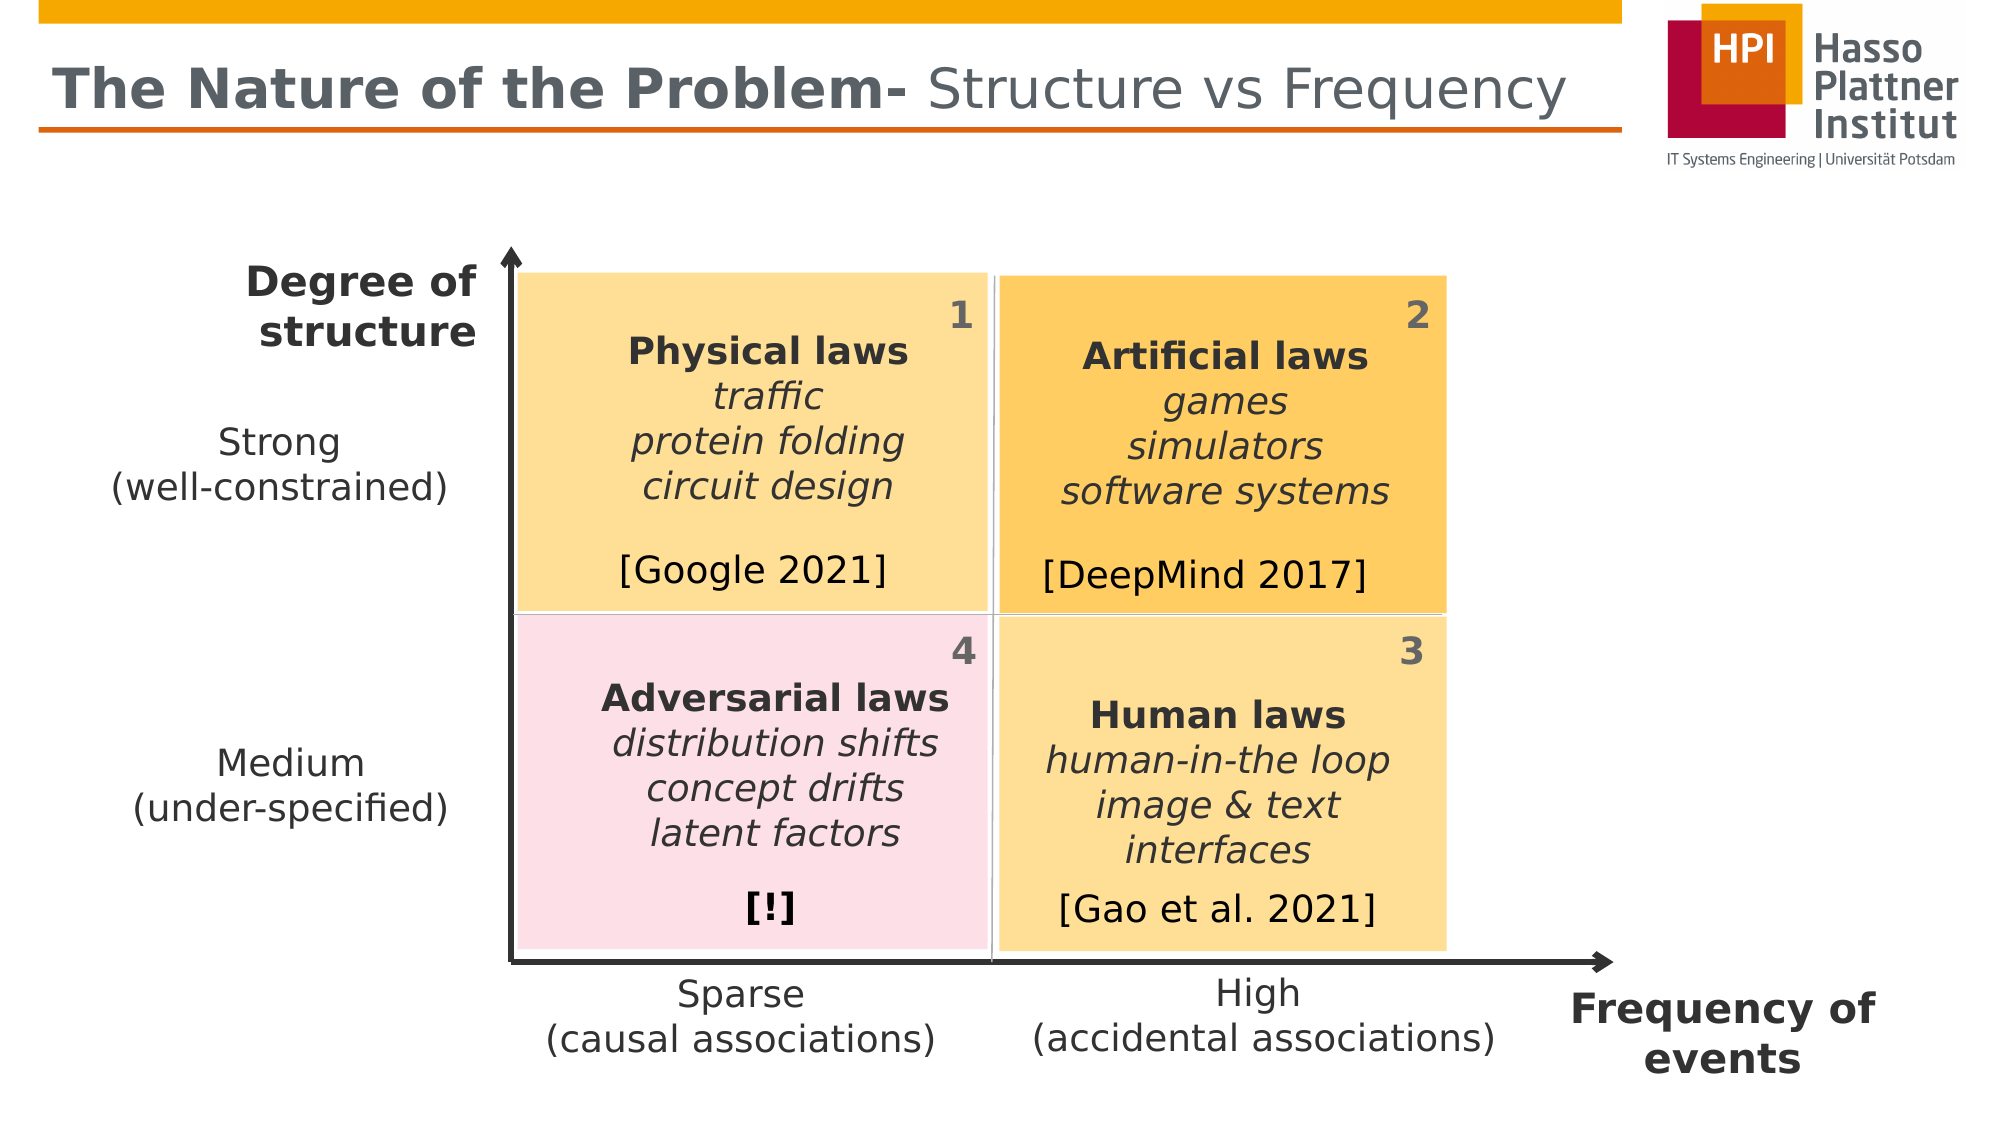

# The Nature of the Problem- Structure vs Frequency
Degree of  structure

1
Physical laws
traffic
protein folding
circuit design
2
Artificial laws
games
simulators
software systems
Strong
(well-constrained)
[Google 2021]
[DeepMind 2017]

Human laws
human-in-the loop
image & text interfaces

4
3
Adversarial laws
distribution shifts
concept drifts
latent factors
Medium
(under-specified)
[!]
[Gao et al. 2021]
High
(accidental associations)
Sparse
(causal associations)
Frequency of events